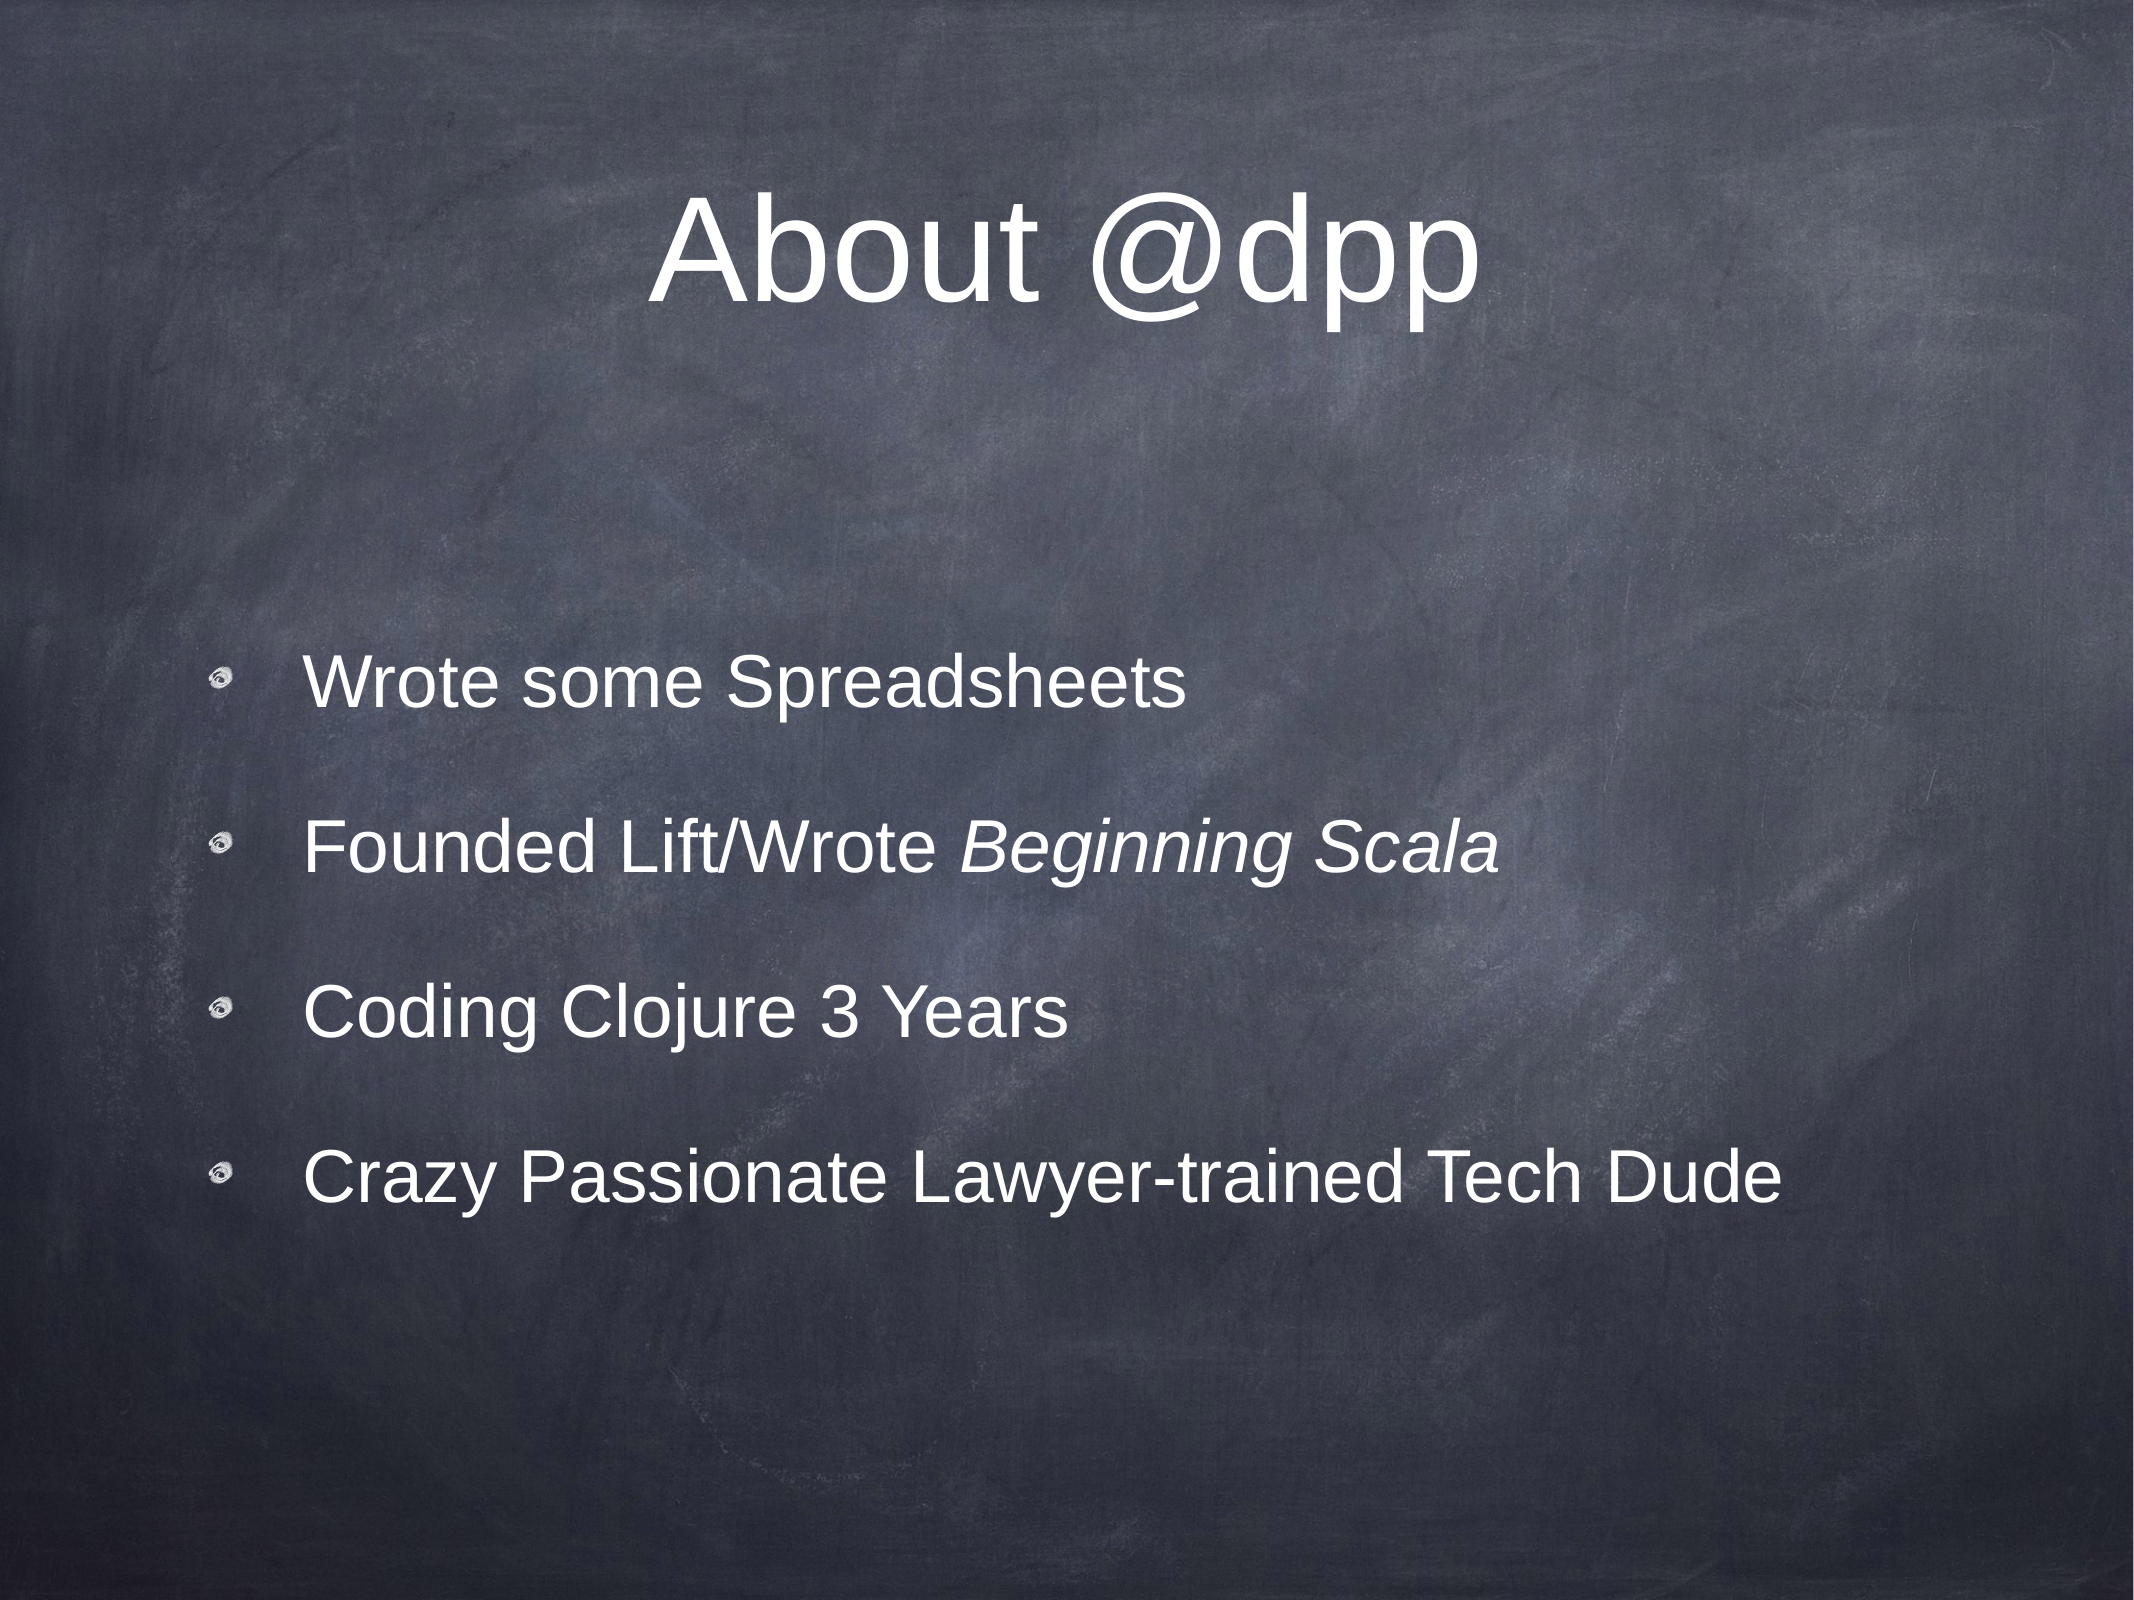

# About @dpp
Wrote some Spreadsheets
Founded Lift/Wrote Beginning Scala
Coding Clojure 3 Years
Crazy Passionate Lawyer-trained Tech Dude